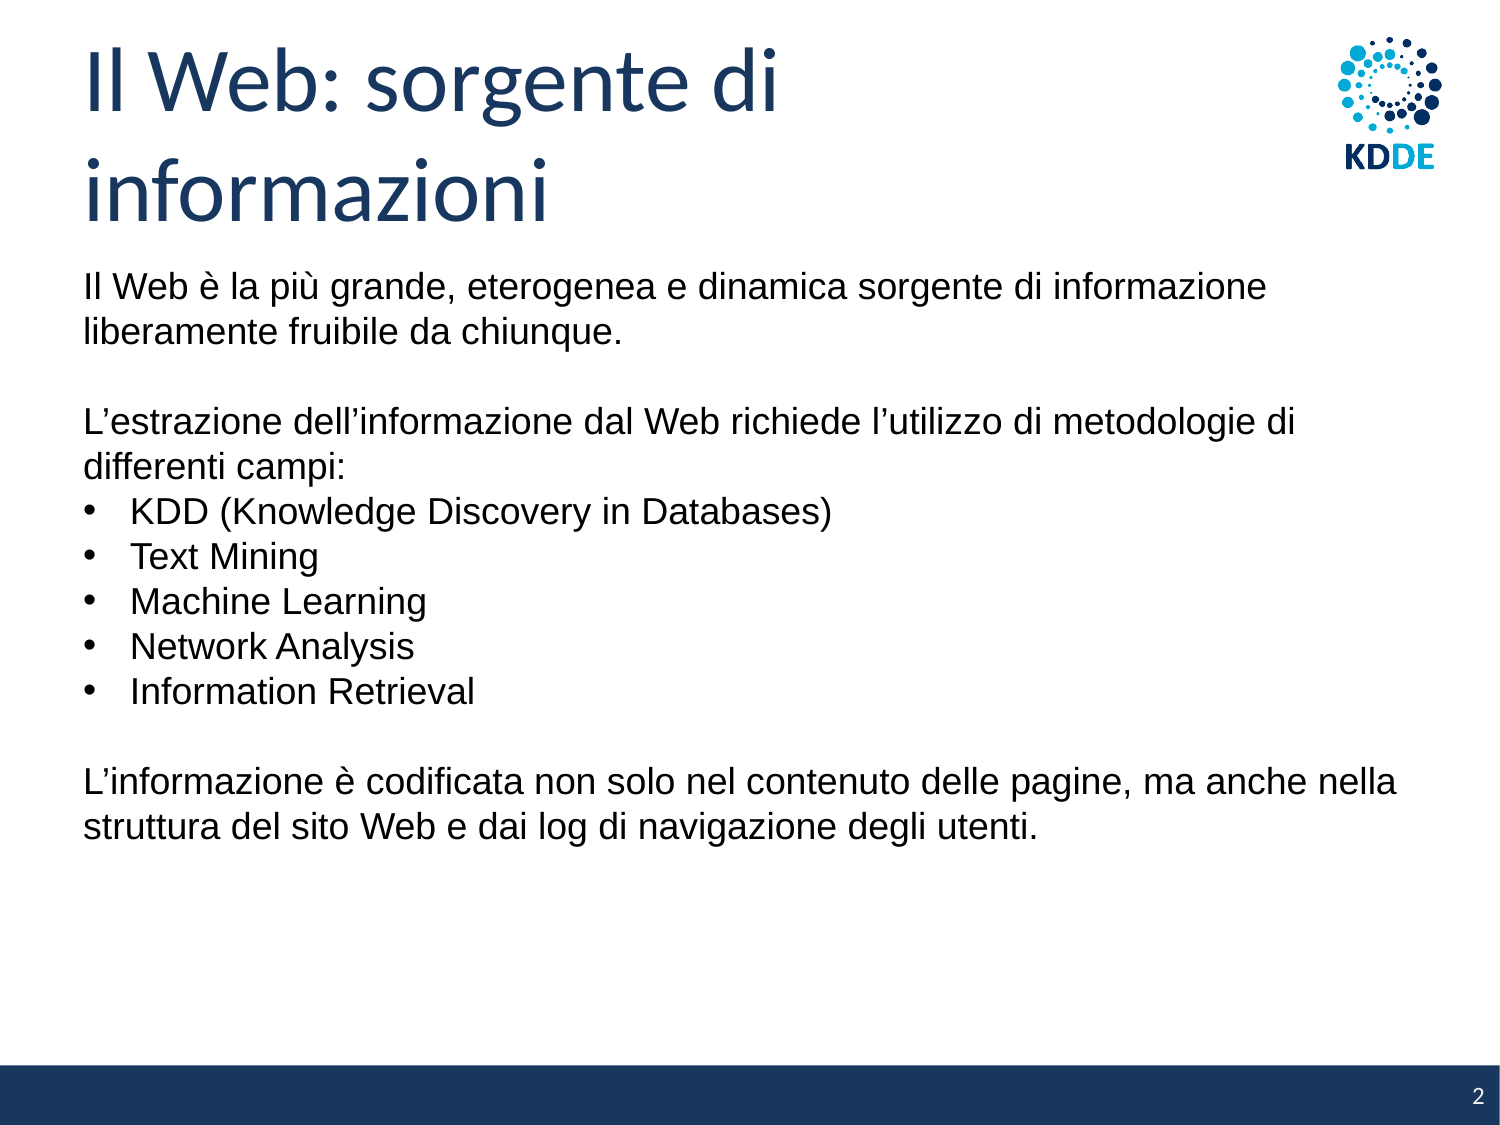

Il Web: sorgente di informazioni
Il Web è la più grande, eterogenea e dinamica sorgente di informazione liberamente fruibile da chiunque.

L’estrazione dell’informazione dal Web richiede l’utilizzo di metodologie di differenti campi:
KDD (Knowledge Discovery in Databases)
Text Mining
Machine Learning
Network Analysis
Information Retrieval

L’informazione è codificata non solo nel contenuto delle pagine, ma anche nella struttura del sito Web e dai log di navigazione degli utenti.
2